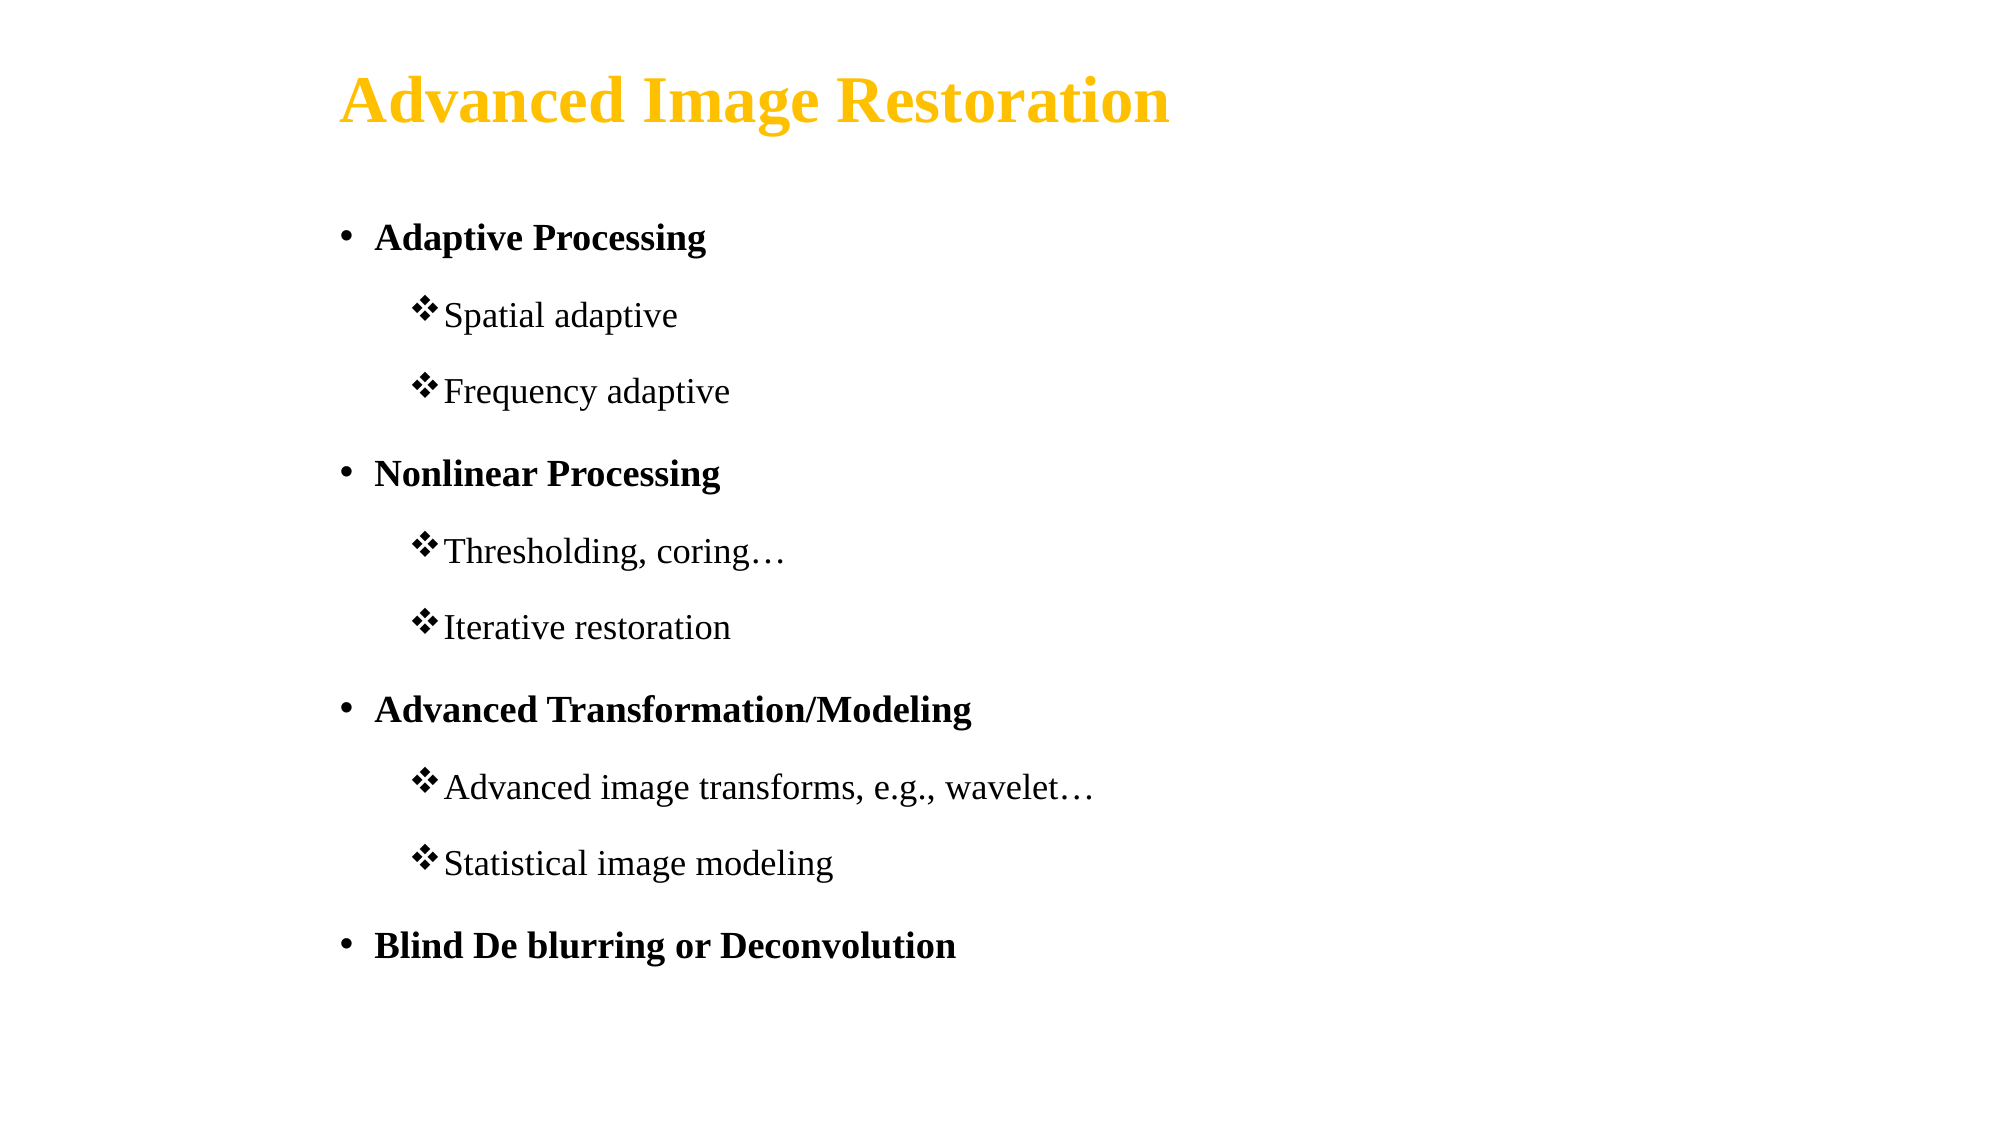

# Advanced Image Restoration
Adaptive Processing
Spatial adaptive
Frequency adaptive
Nonlinear Processing
Thresholding, coring…
Iterative restoration
Advanced Transformation/Modeling
Advanced image transforms, e.g., wavelet…
Statistical image modeling
Blind De blurring or Deconvolution